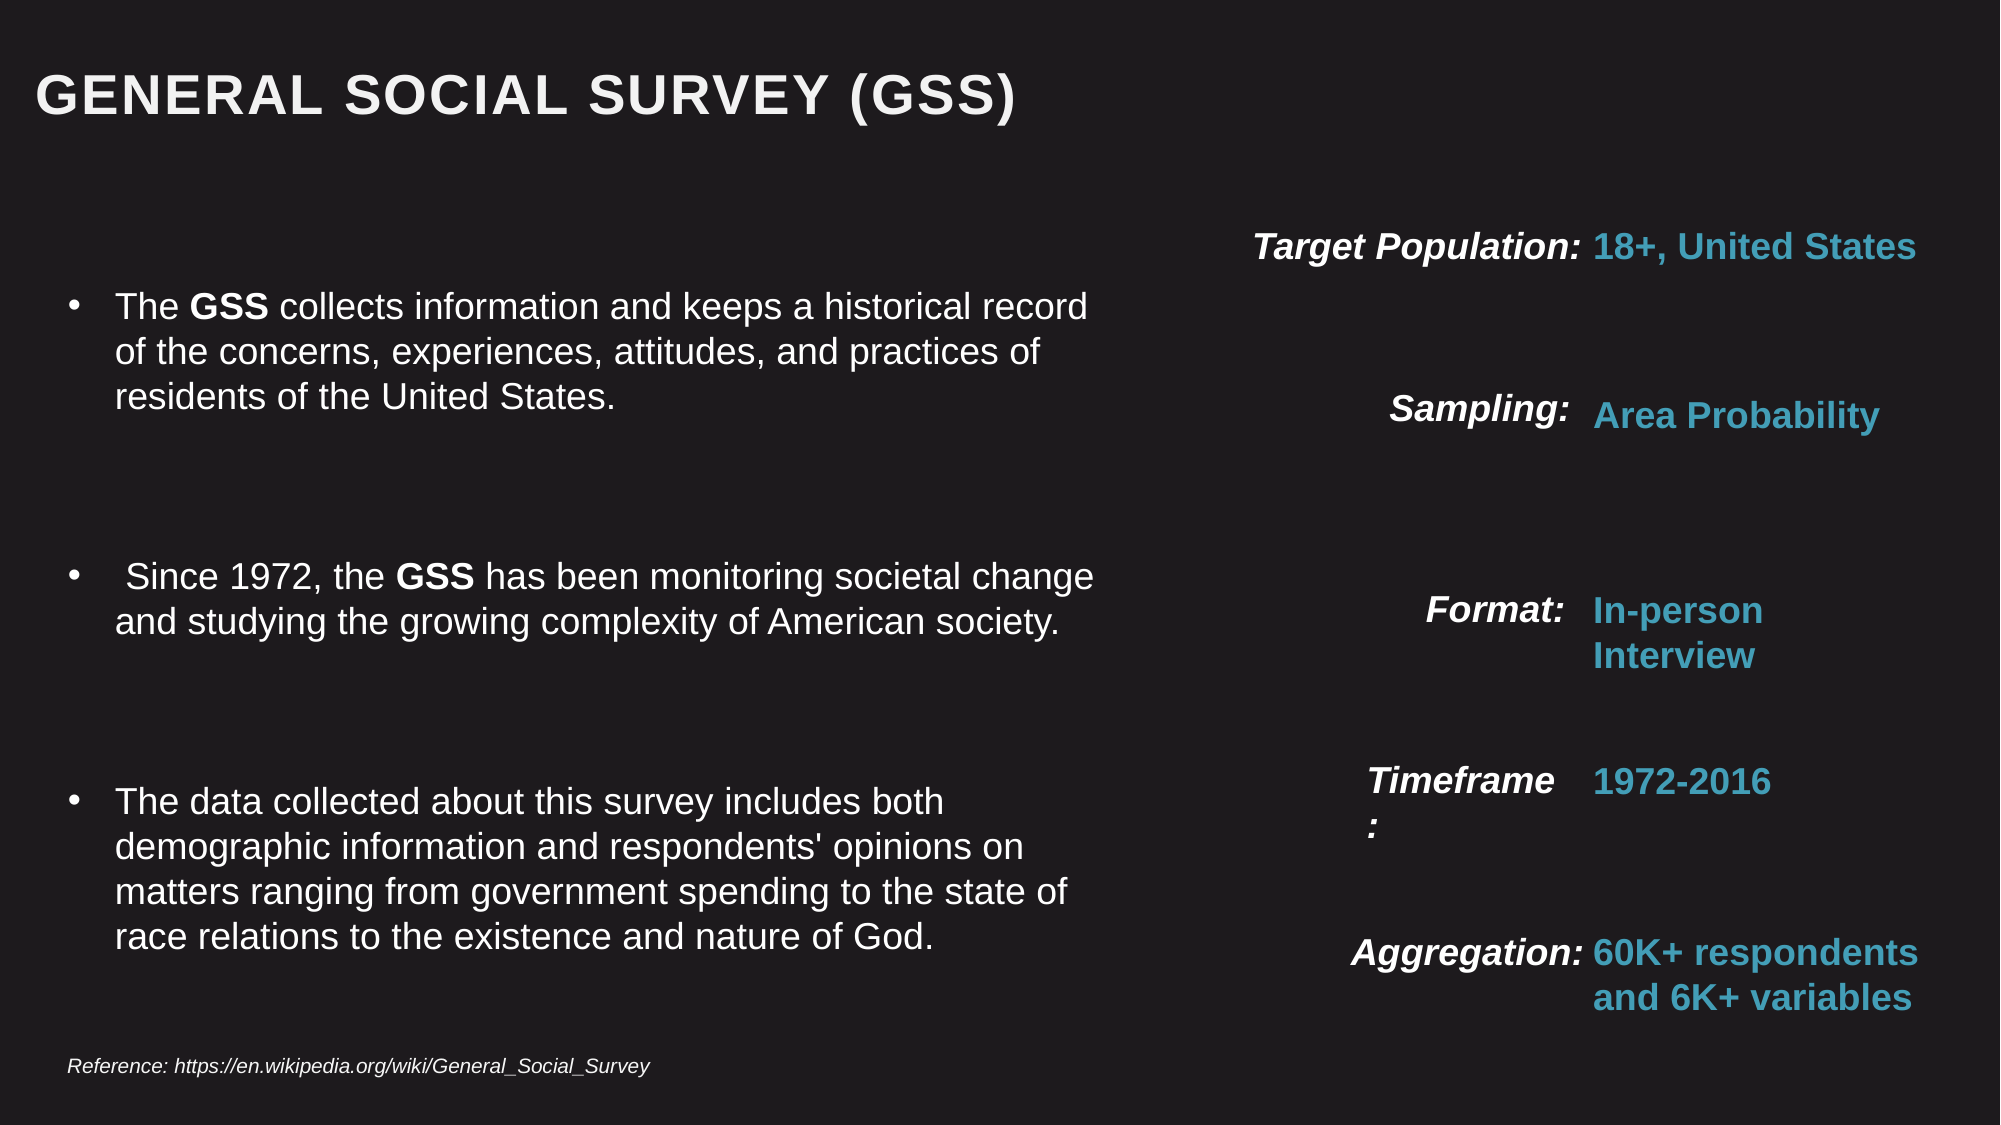

GENERAL SOCIAL SURVEY (GSS)
Target Population:
18+, United States
The GSS collects information and keeps a historical record of the concerns, experiences, attitudes, and practices of residents of the United States.

 Since 1972, the GSS has been monitoring societal change and studying the growing complexity of American society.

The data collected about this survey includes both demographic information and respondents' opinions on matters ranging from government spending to the state of race relations to the existence and nature of God.
Sampling:
Area Probability
Format:
In-person Interview
Timeframe:
1972-2016
Aggregation:
60K+ respondents and 6K+ variables
Reference: https://en.wikipedia.org/wiki/General_Social_Survey